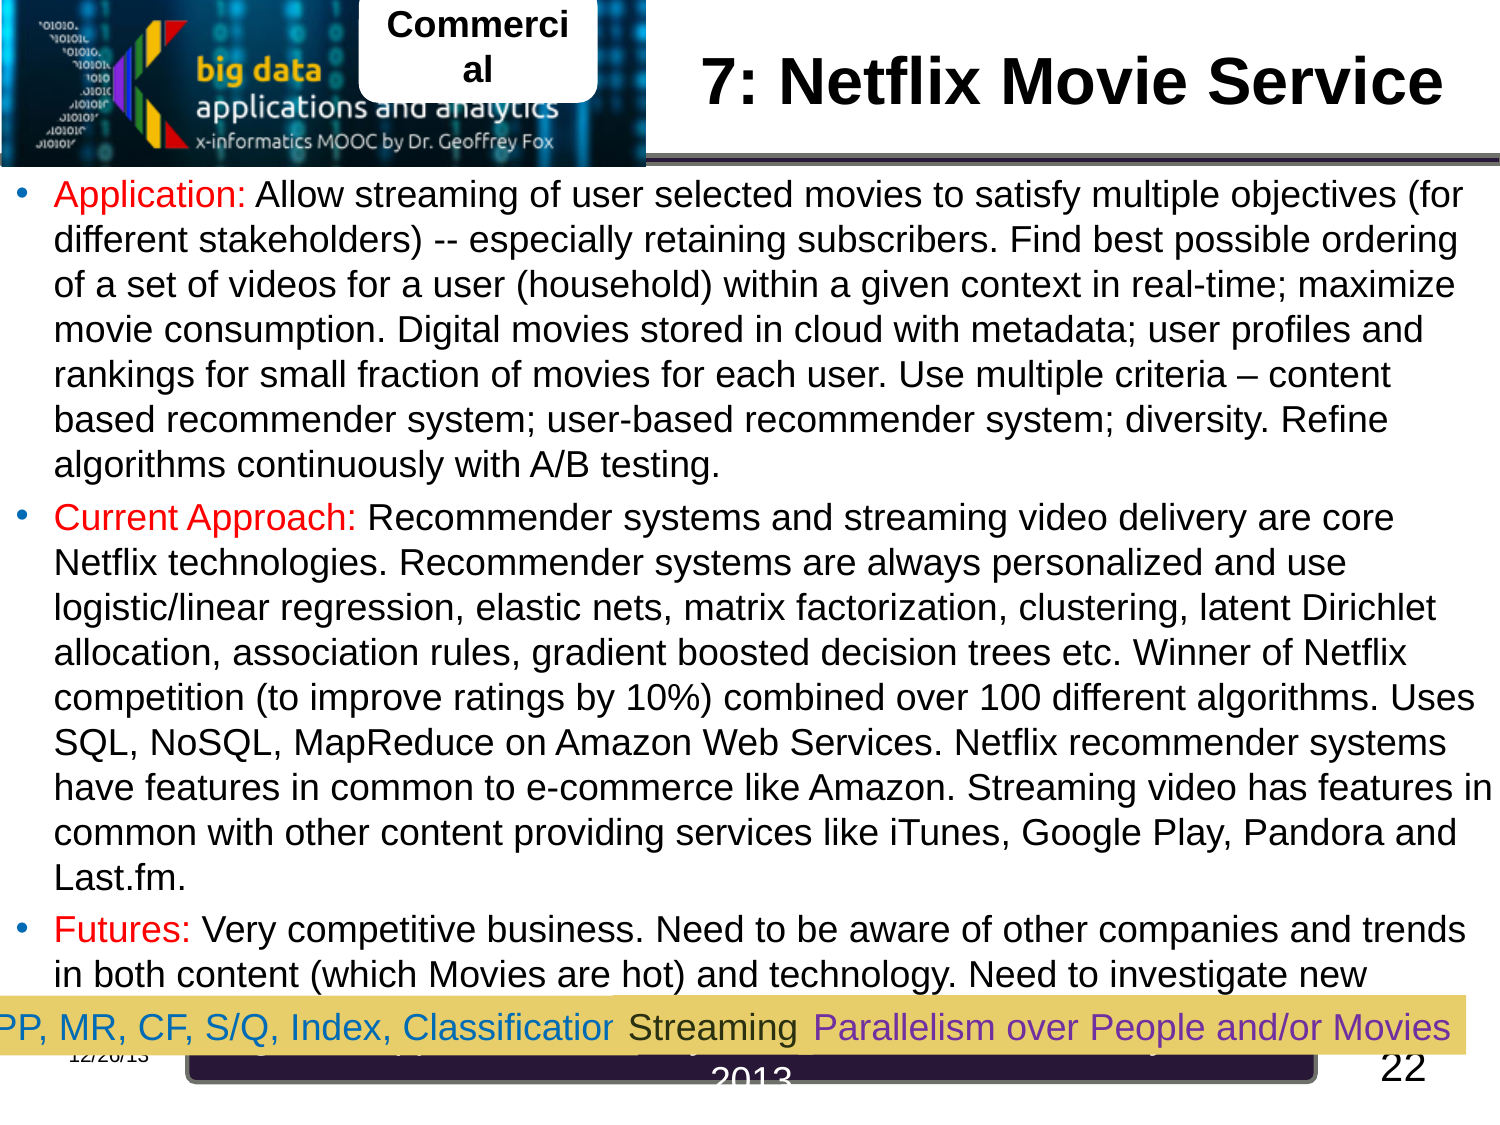

Commercial
# 7: Netflix Movie Service
Application: Allow streaming of user selected movies to satisfy multiple objectives (for different stakeholders) -- especially retaining subscribers. Find best possible ordering of a set of videos for a user (household) within a given context in real-time; maximize movie consumption. Digital movies stored in cloud with metadata; user profiles and rankings for small fraction of movies for each user. Use multiple criteria – content based recommender system; user-based recommender system; diversity. Refine algorithms continuously with A/B testing.
Current Approach: Recommender systems and streaming video delivery are core Netflix technologies. Recommender systems are always personalized and use logistic/linear regression, elastic nets, matrix factorization, clustering, latent Dirichlet allocation, association rules, gradient boosted decision trees etc. Winner of Netflix competition (to improve ratings by 10%) combined over 100 different algorithms. Uses SQL, NoSQL, MapReduce on Amazon Web Services. Netflix recommender systems have features in common to e-commerce like Amazon. Streaming video has features in common with other content providing services like iTunes, Google Play, Pandora and Last.fm.
Futures: Very competitive business. Need to be aware of other companies and trends in both content (which Movies are hot) and technology. Need to investigate new business initiatives such as Netflix sponsored content
Streaming
Parallelism over People and/or Movies
PP, MR, CF, S/Q, Index, Classification
22